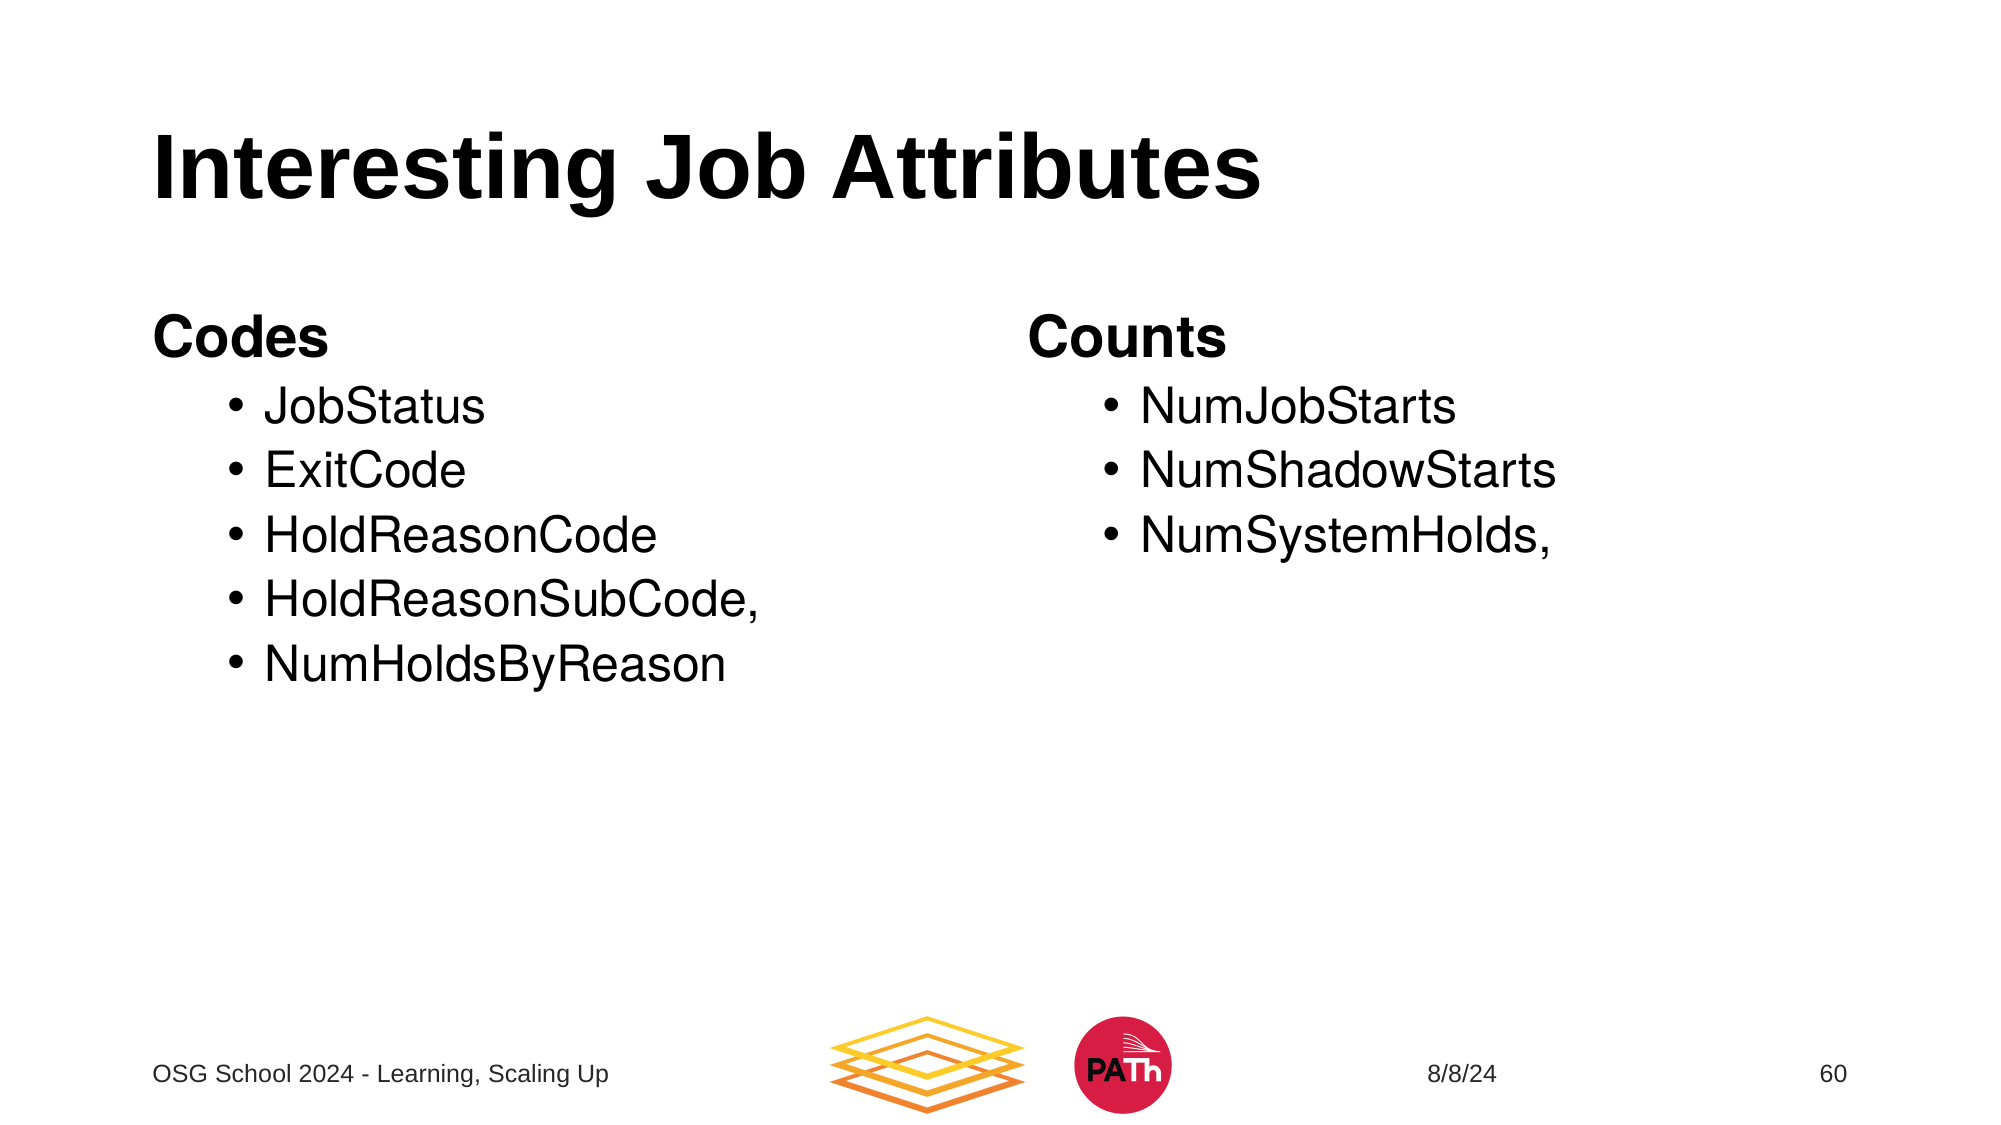

# Interesting Job Attributes
Codes
JobStatus
ExitCode
HoldReasonCode
HoldReasonSubCode,
NumHoldsByReason

Counts
NumJobStarts
NumShadowStarts
NumSystemHolds,

OSG School 2024 - Learning, Scaling Up
8/8/24
60